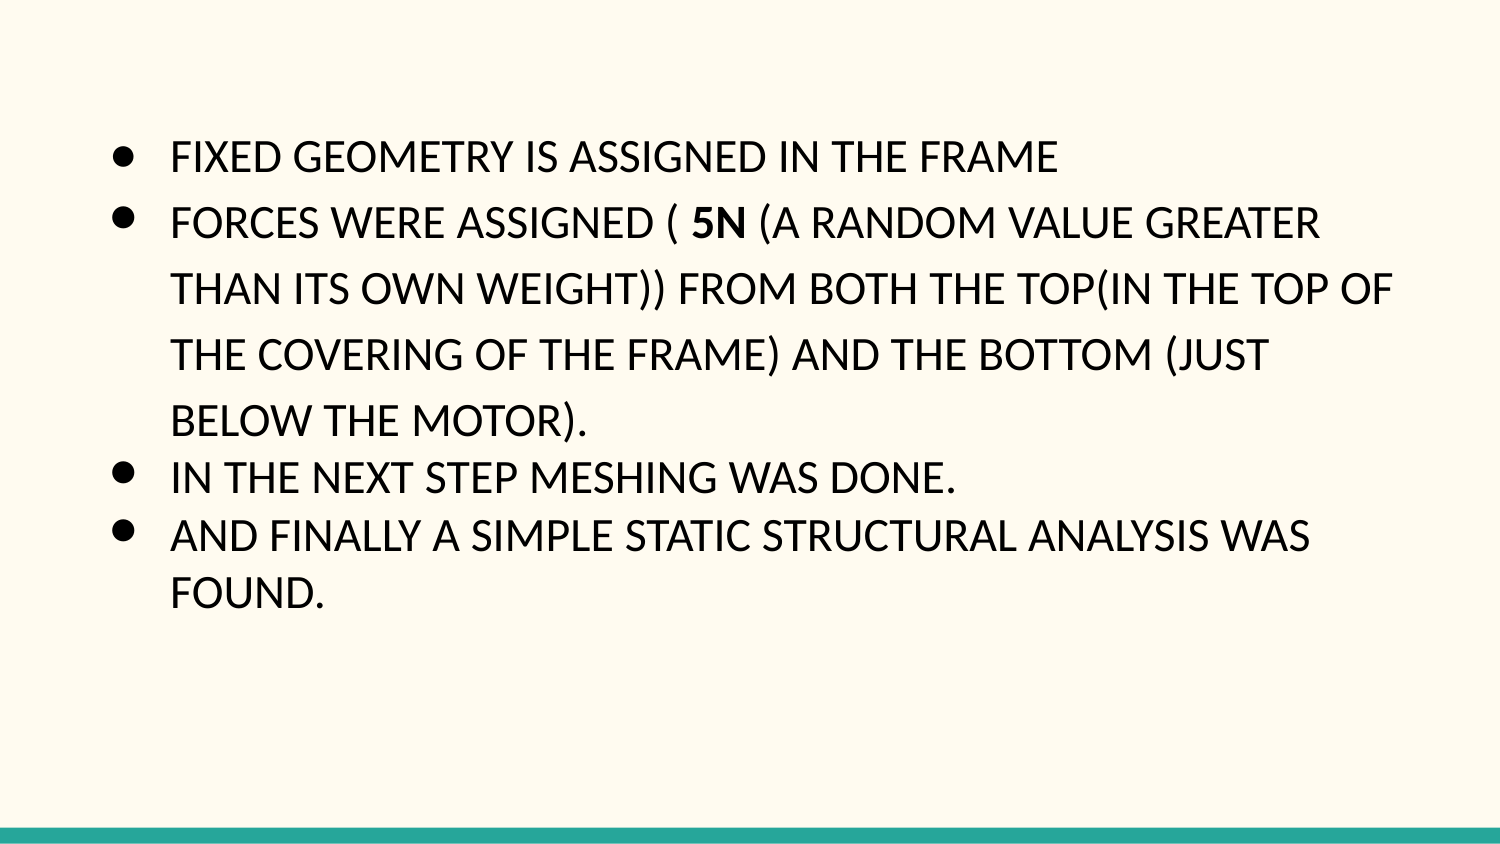

FIXED GEOMETRY IS ASSIGNED IN THE FRAME
FORCES WERE ASSIGNED ( 5N (A RANDOM VALUE GREATER THAN ITS OWN WEIGHT)) FROM BOTH THE TOP(IN THE TOP OF THE COVERING OF THE FRAME) AND THE BOTTOM (JUST BELOW THE MOTOR).
IN THE NEXT STEP MESHING WAS DONE.
AND FINALLY A SIMPLE STATIC STRUCTURAL ANALYSIS WAS FOUND.